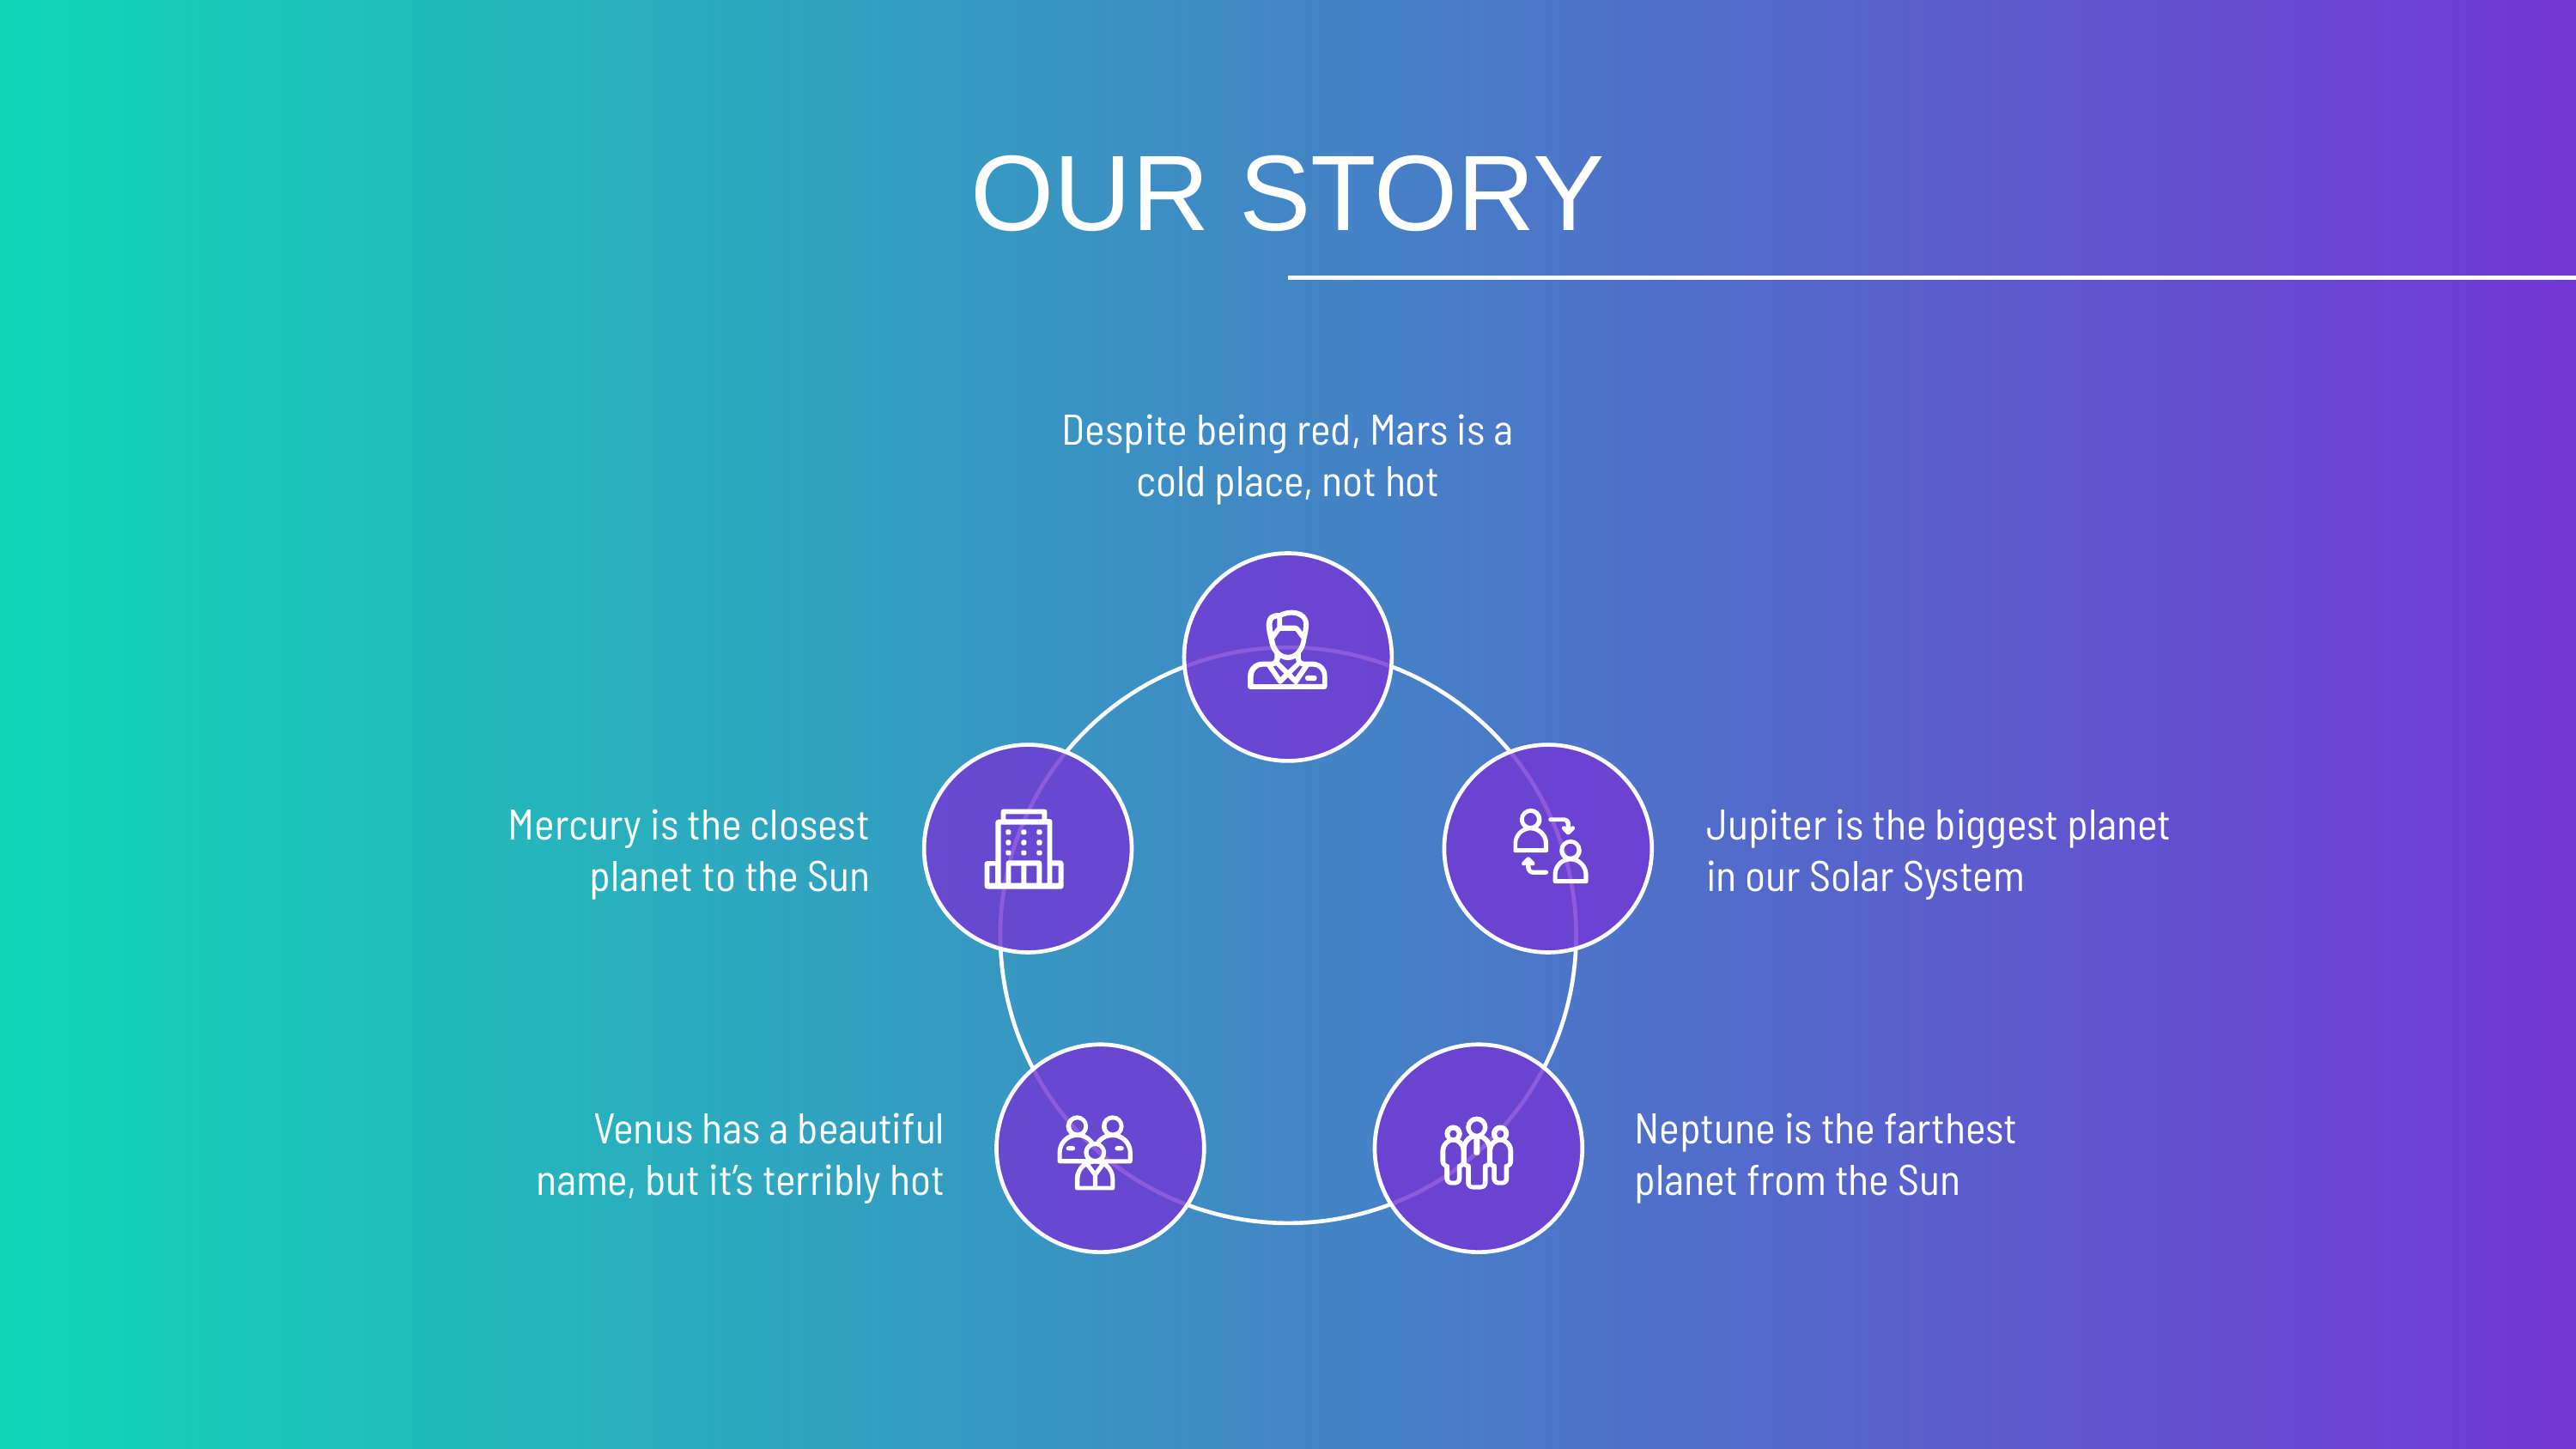

# OUR STORY
Despite being red, Mars is a cold place, not hot

Mercury is the closest planet to the Sun
Jupiter is the biggest planet in our Solar System

Venus has a beautiful name, but it’s terribly hot
Neptune is the farthest planet from the Sun